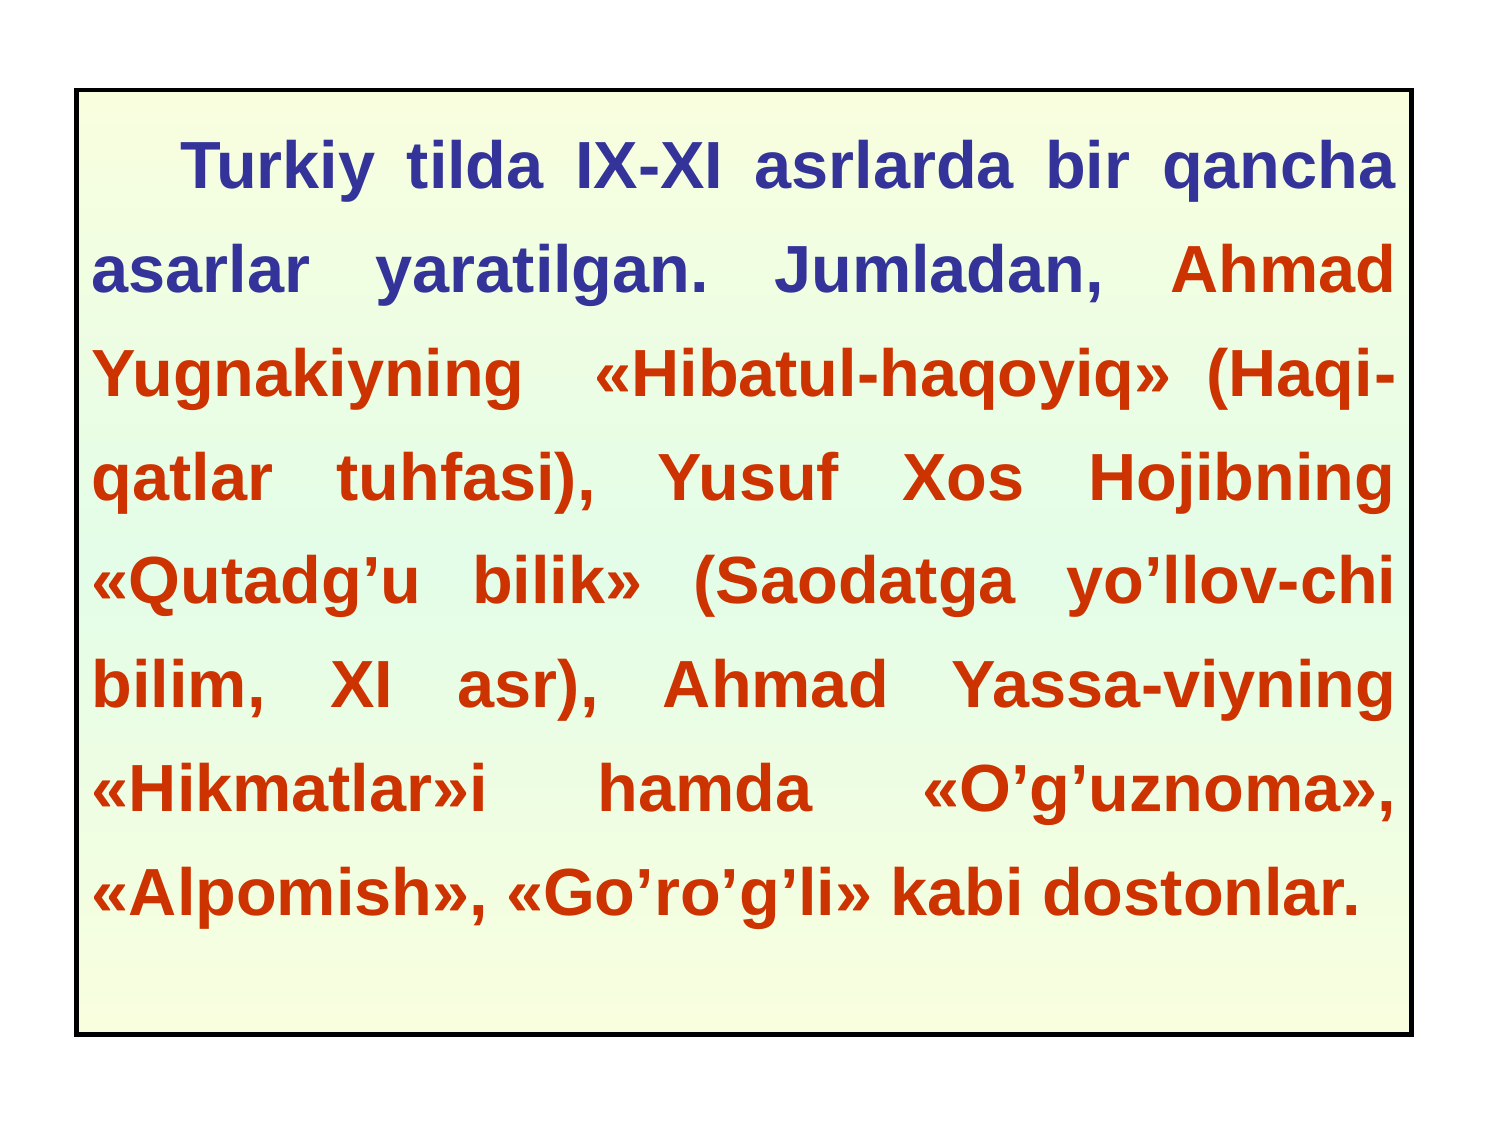

Turkiy tilda IX-XI asrlarda bir qancha asarlar yaratilgan. Jumladan, Ahmad Yugnakiyning  «Hibatul-haqoyiq» (Haqi-qatlar tuhfasi), Yusuf Xos Hojibning «Qutadg’u bilik» (Saodatga yo’llov-chi bilim, XI asr), Ahmad Yassa-viyning «Hikmatlar»i hamda «O’g’uznoma», «Alpomish», «Go’ro’g’li» kabi dostonlar.